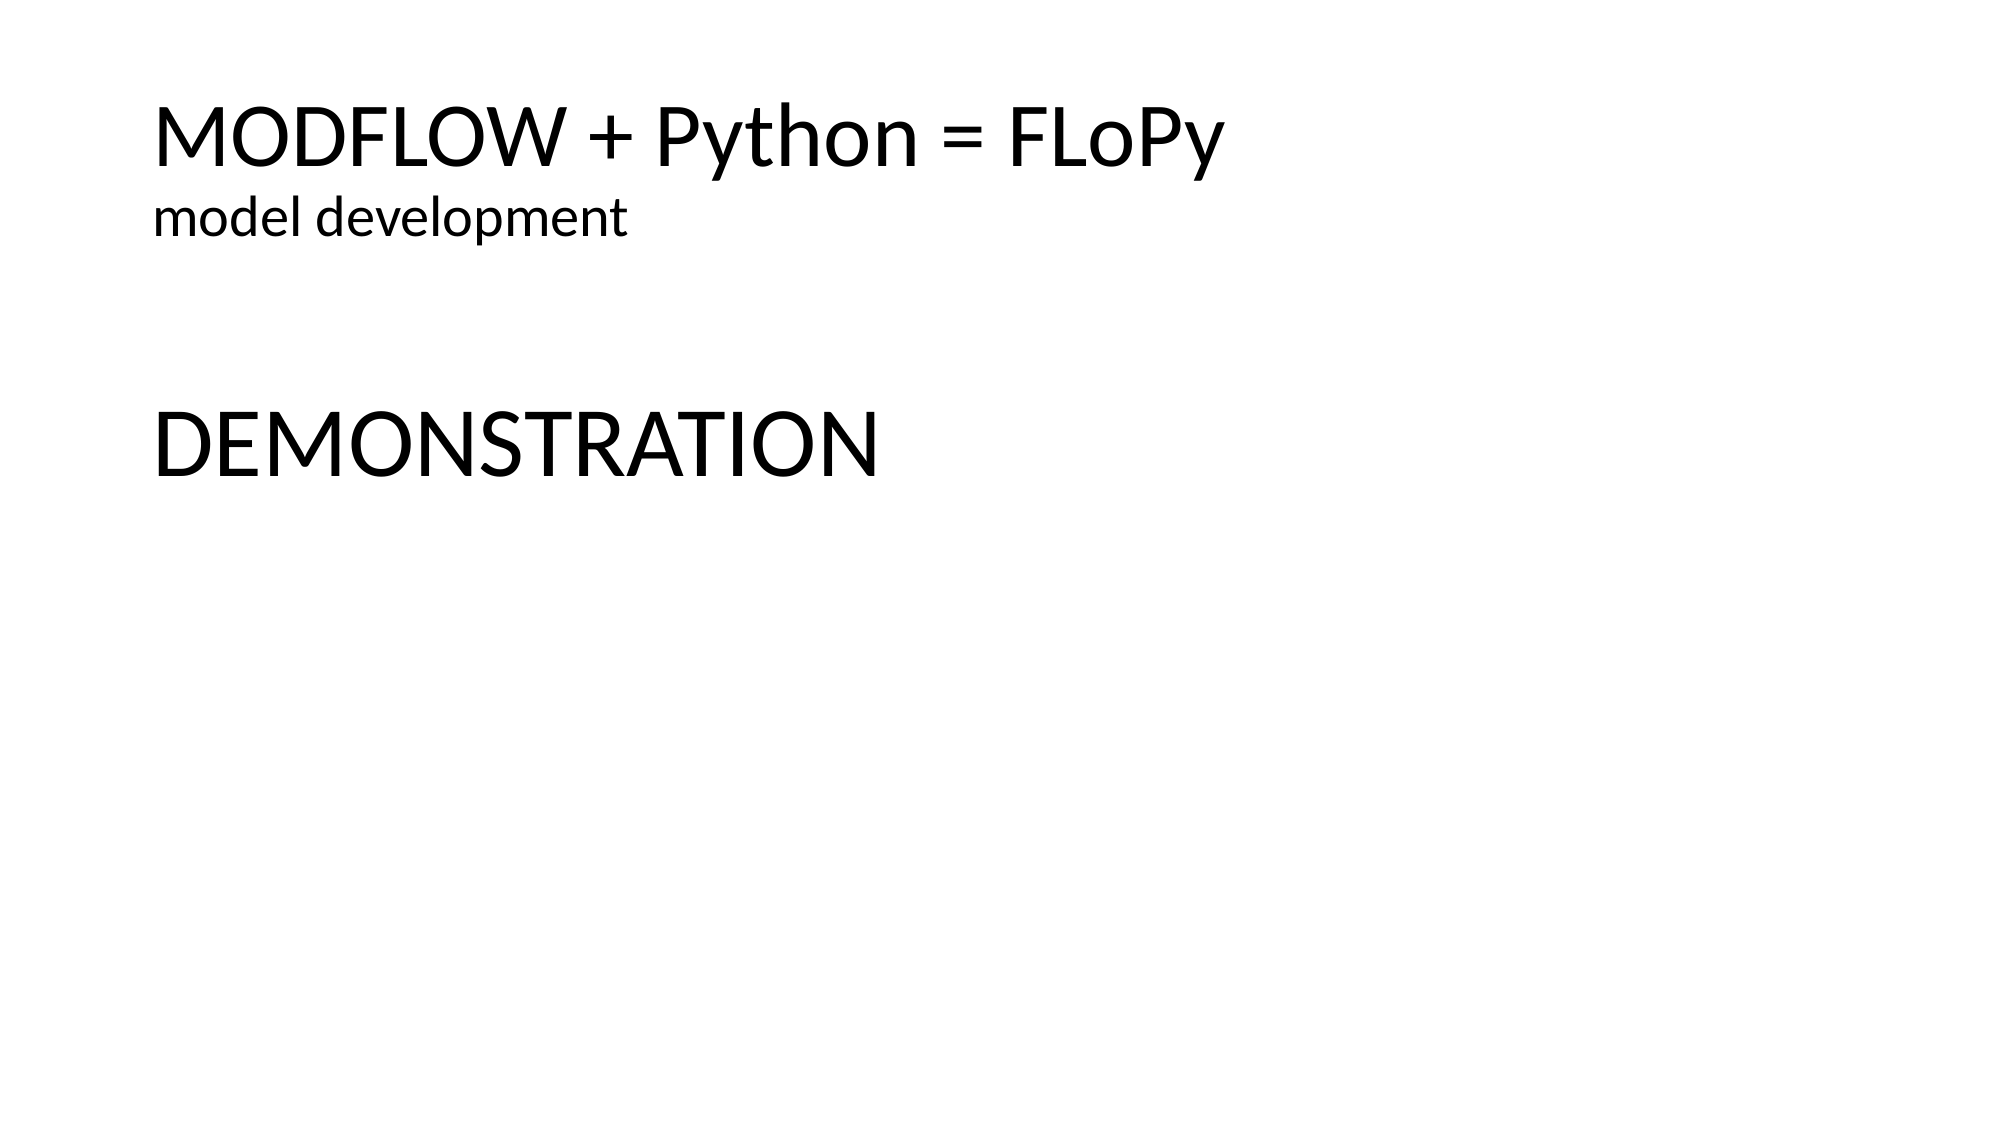

# MODFLOW + Python = FLoPy model development
DEMONSTRATION